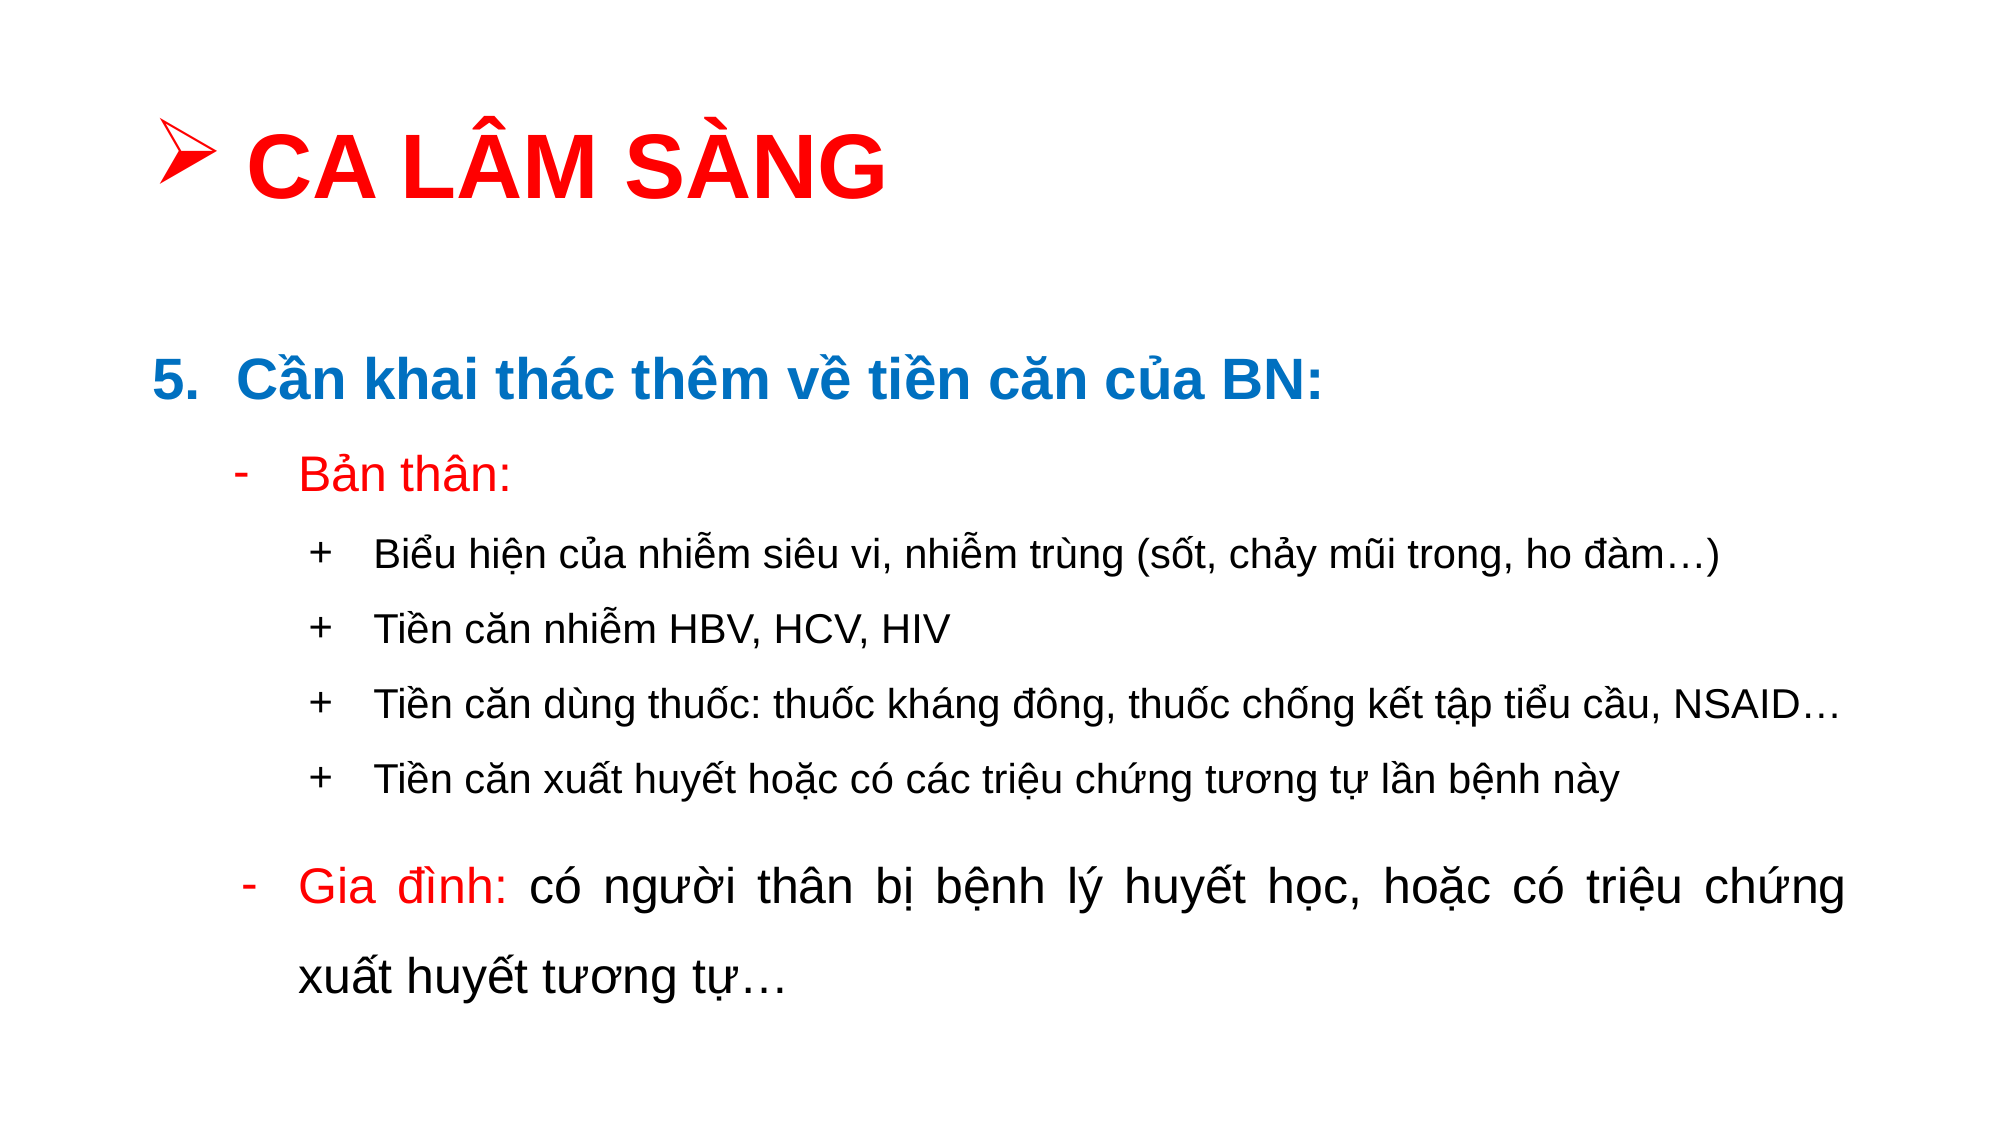

# CA LÂM SÀNG
Cần khai thác thêm về tiền căn của BN:
Bản thân:
Biểu hiện của nhiễm siêu vi, nhiễm trùng (sốt, chảy mũi trong, ho đàm…)
Tiền căn nhiễm HBV, HCV, HIV
Tiền căn dùng thuốc: thuốc kháng đông, thuốc chống kết tập tiểu cầu, NSAID…
Tiền căn xuất huyết hoặc có các triệu chứng tương tự lần bệnh này
Gia đình: có người thân bị bệnh lý huyết học, hoặc có triệu chứng xuất huyết tương tự…